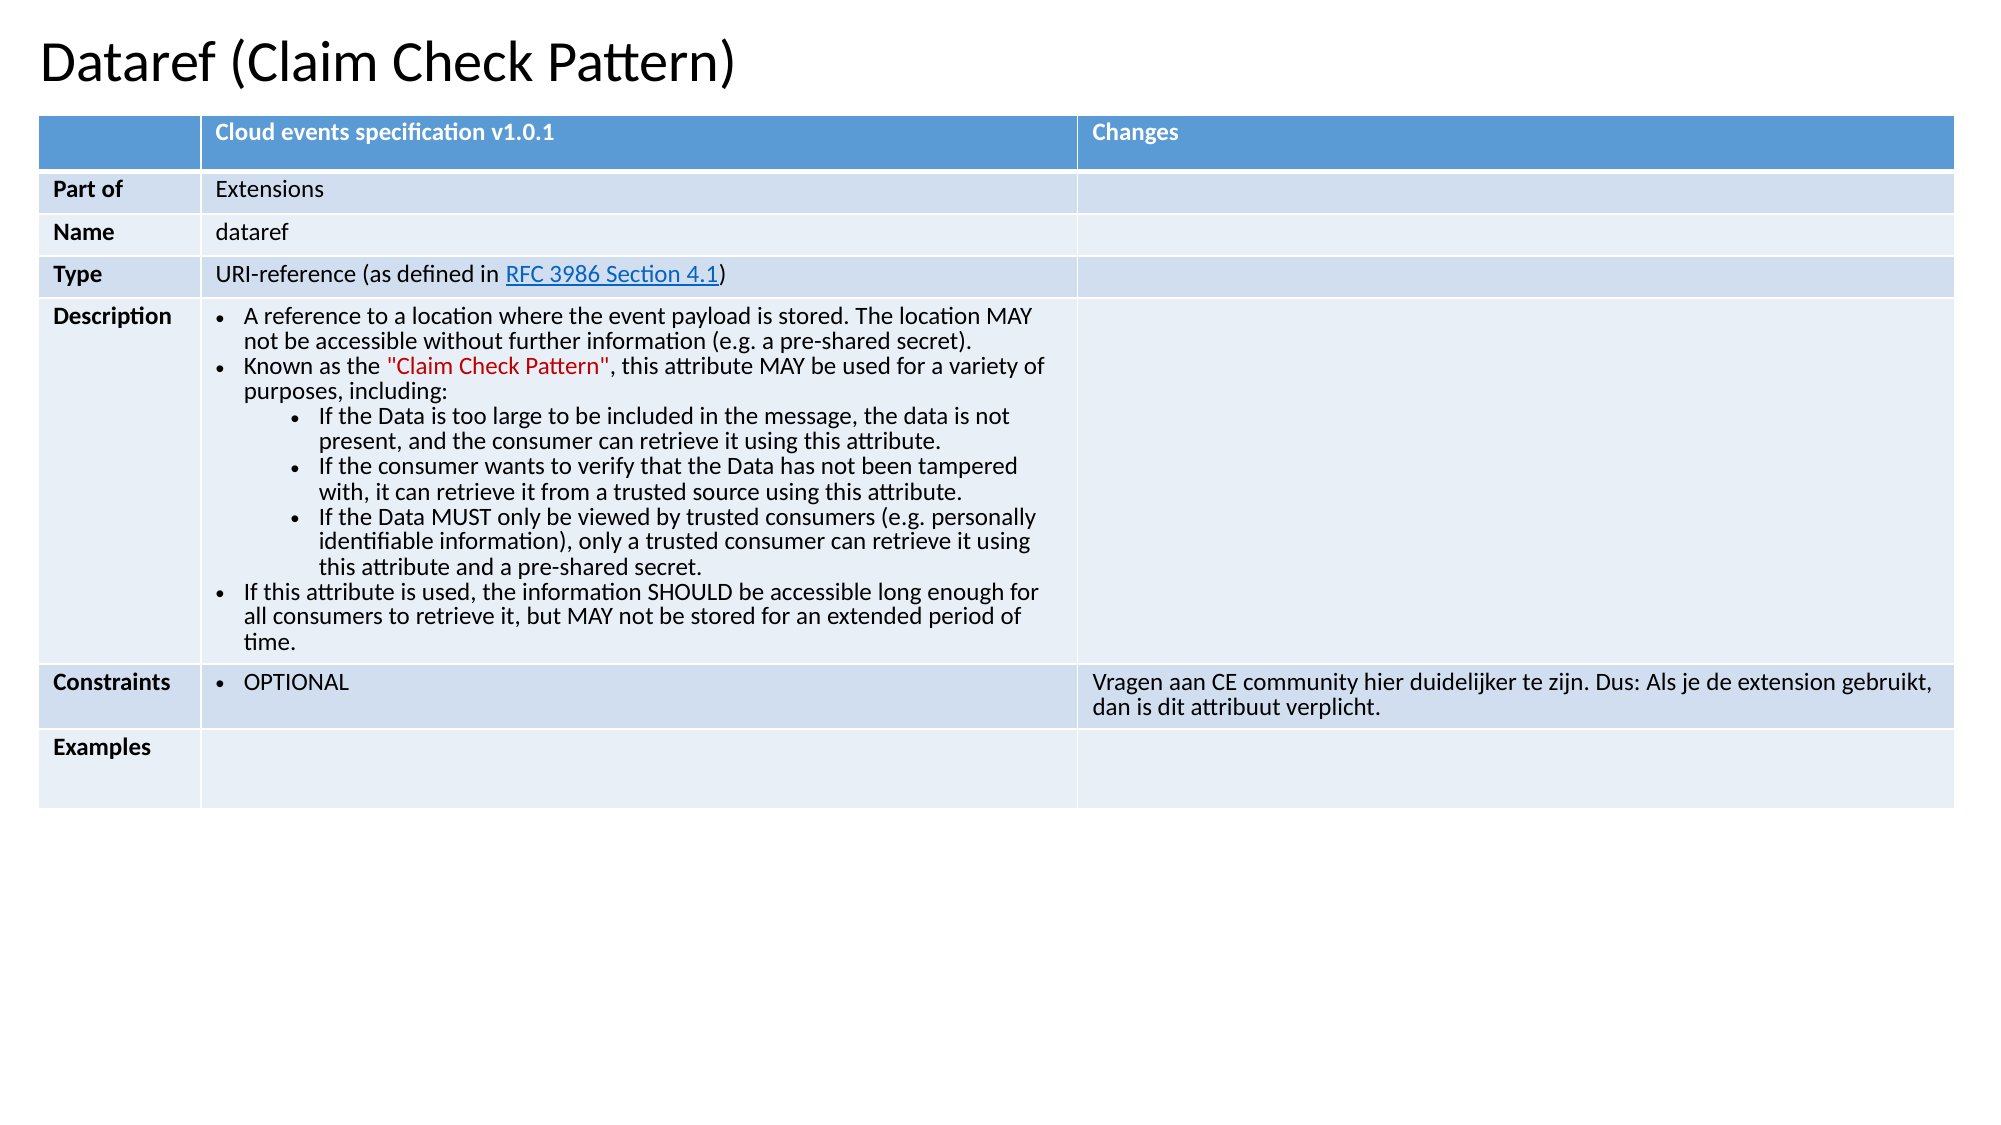

# Dataref (Claim Check Pattern)
|  | Cloud events specification v1.0.1 | Changes |
| --- | --- | --- |
| Part of | Extensions |  |
| Name | dataref |  |
| Type | URI-reference (as defined in RFC 3986 Section 4.1) |  |
| Description | A reference to a location where the event payload is stored. The location MAY not be accessible without further information (e.g. a pre-shared secret). Known as the "Claim Check Pattern", this attribute MAY be used for a variety of purposes, including: If the Data is too large to be included in the message, the data is not present, and the consumer can retrieve it using this attribute. If the consumer wants to verify that the Data has not been tampered with, it can retrieve it from a trusted source using this attribute. If the Data MUST only be viewed by trusted consumers (e.g. personally identifiable information), only a trusted consumer can retrieve it using this attribute and a pre-shared secret. If this attribute is used, the information SHOULD be accessible long enough for all consumers to retrieve it, but MAY not be stored for an extended period of time. |  |
| Constraints | OPTIONAL | Vragen aan CE community hier duidelijker te zijn. Dus: Als je de extension gebruikt, dan is dit attribuut verplicht. |
| Examples |  |  |